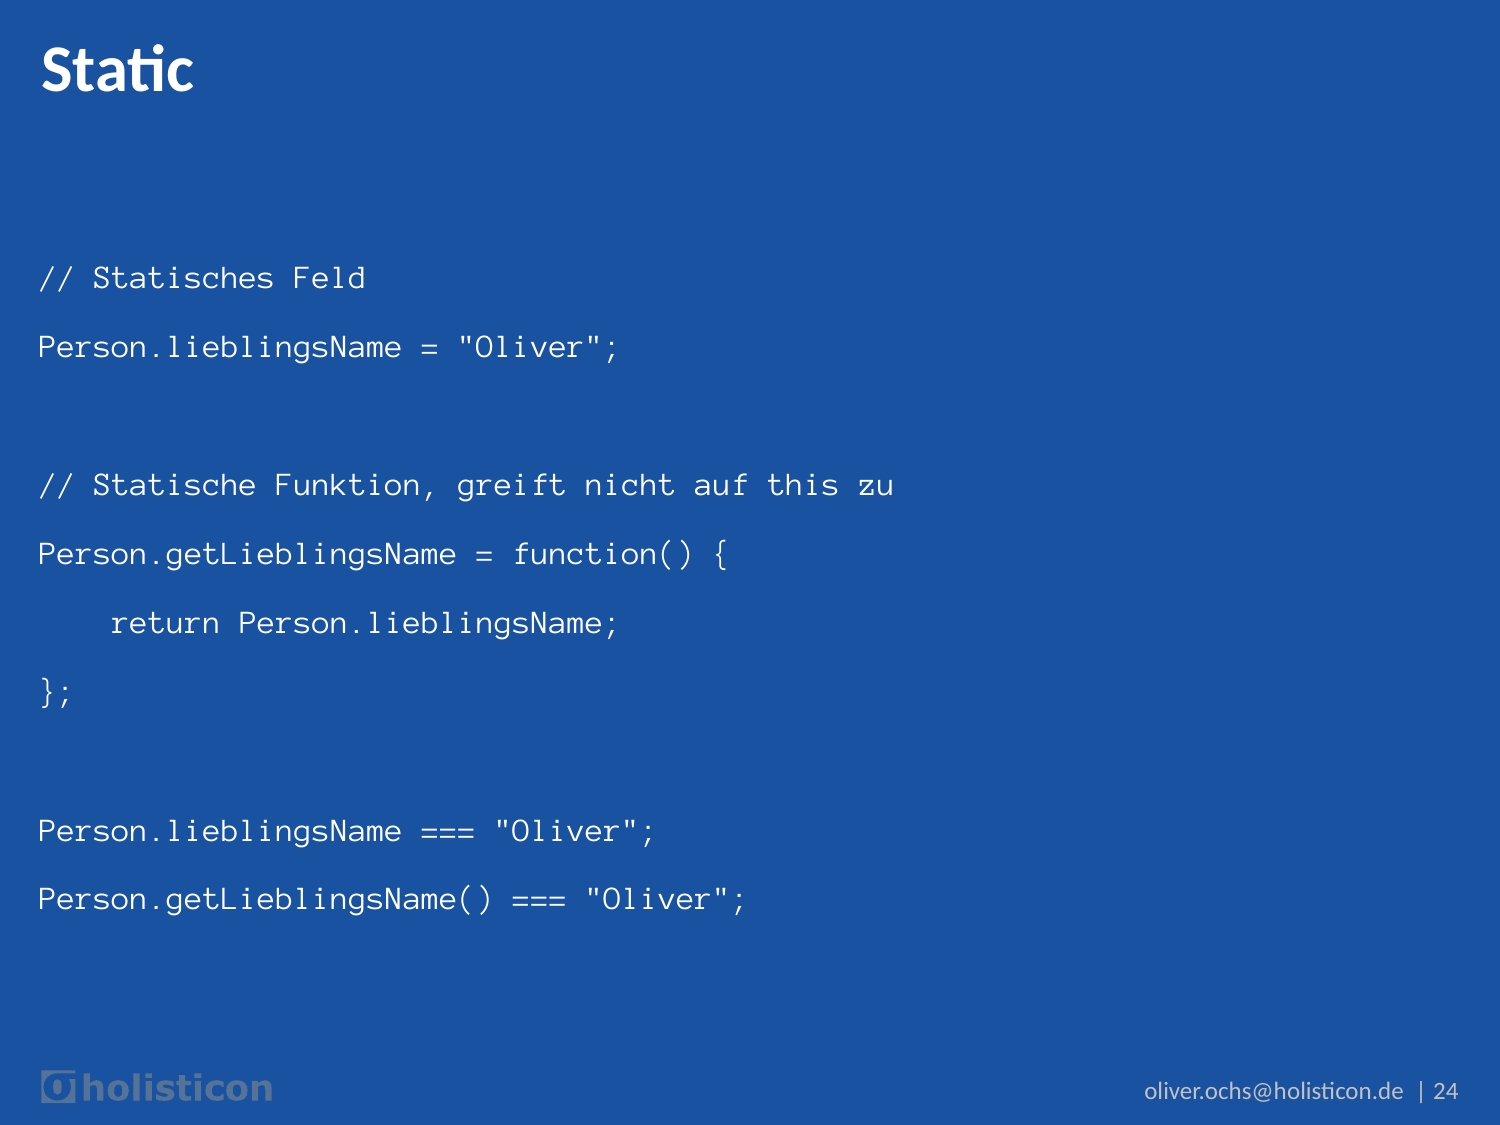

# Static
// Statisches Feld
Person.lieblingsName = "Oliver";

// Statische Funktion, greift nicht auf this zu
Person.getLieblingsName = function() {
    return Person.lieblingsName;
};

Person.lieblingsName === "Oliver";
Person.getLieblingsName() === "Oliver";